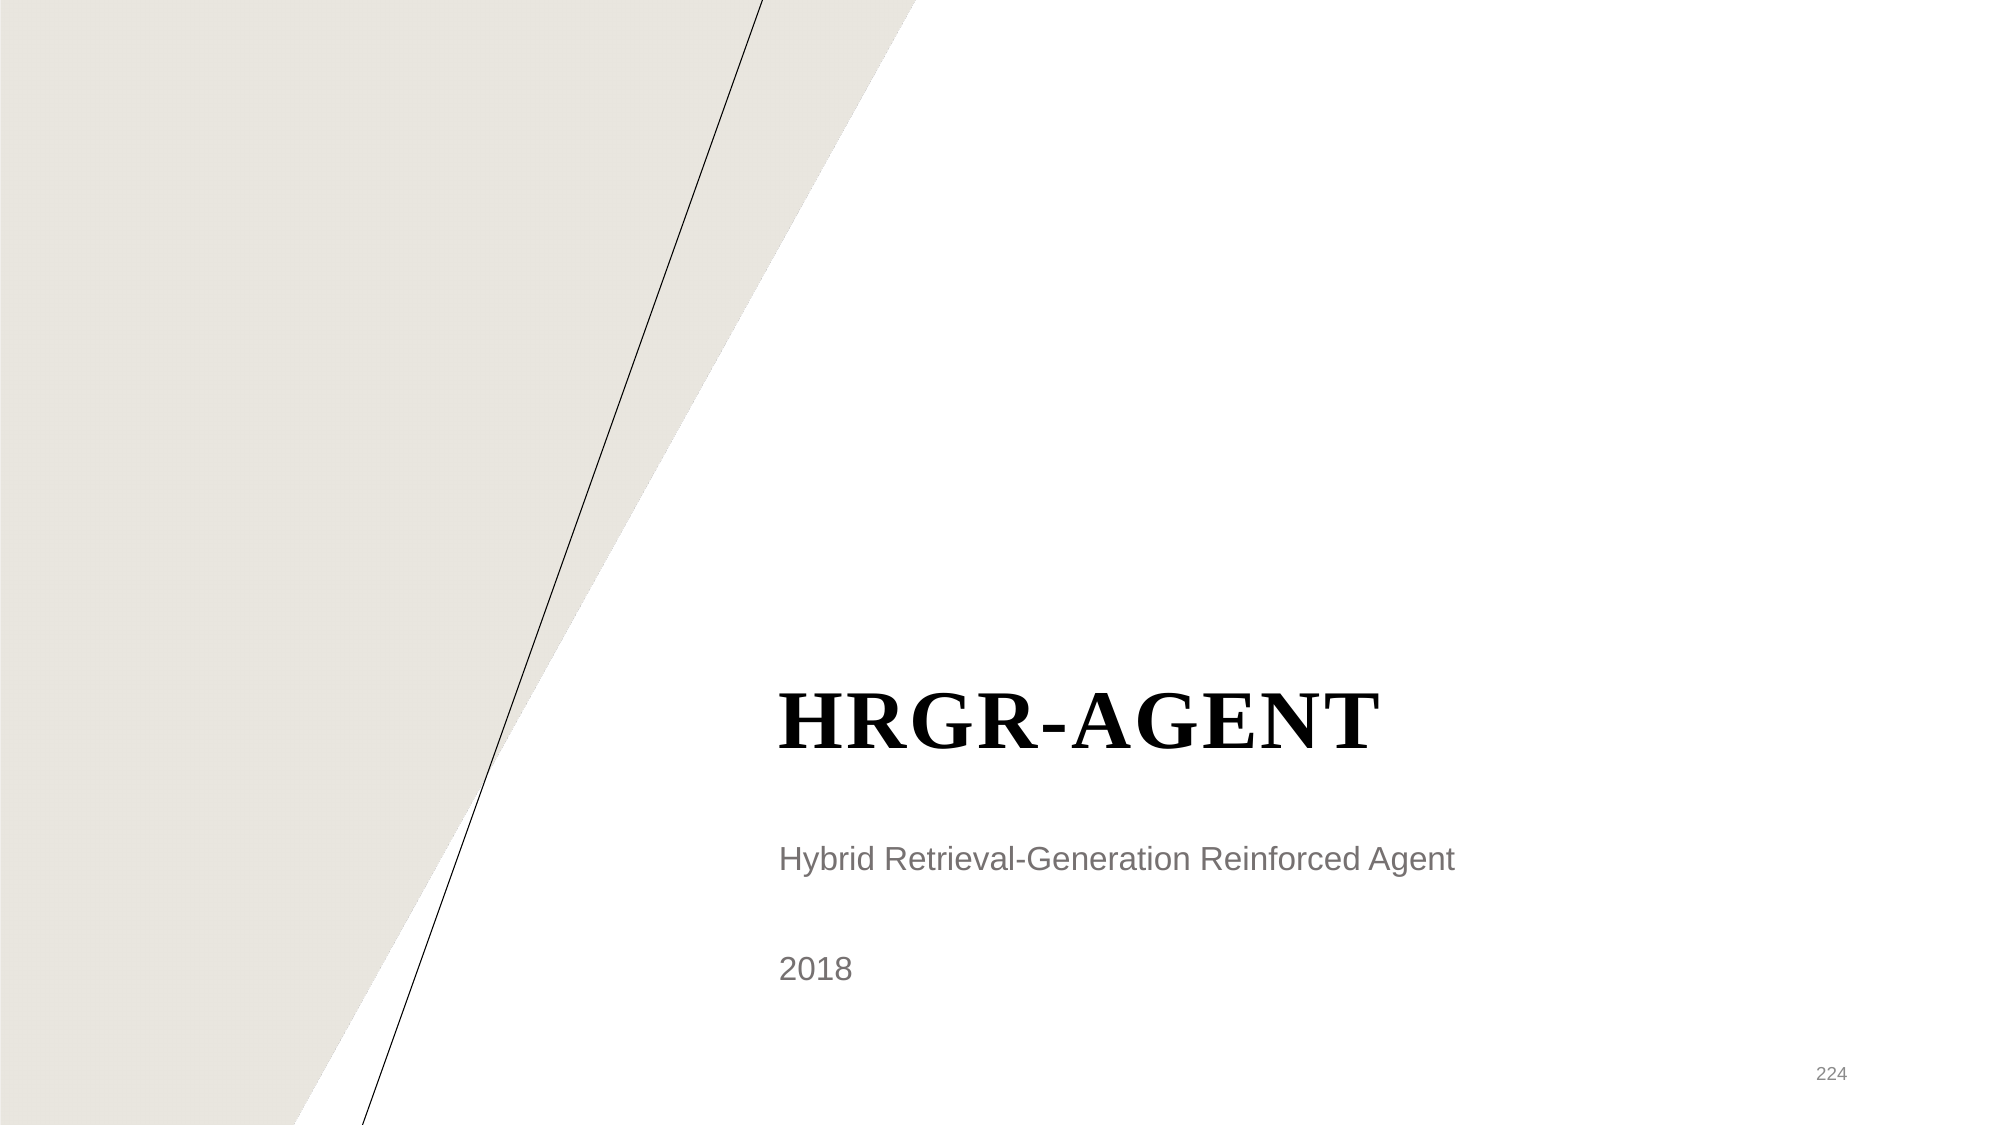

# HRGR-Agent
Hybrid Retrieval-Generation Reinforced Agent
2018
224